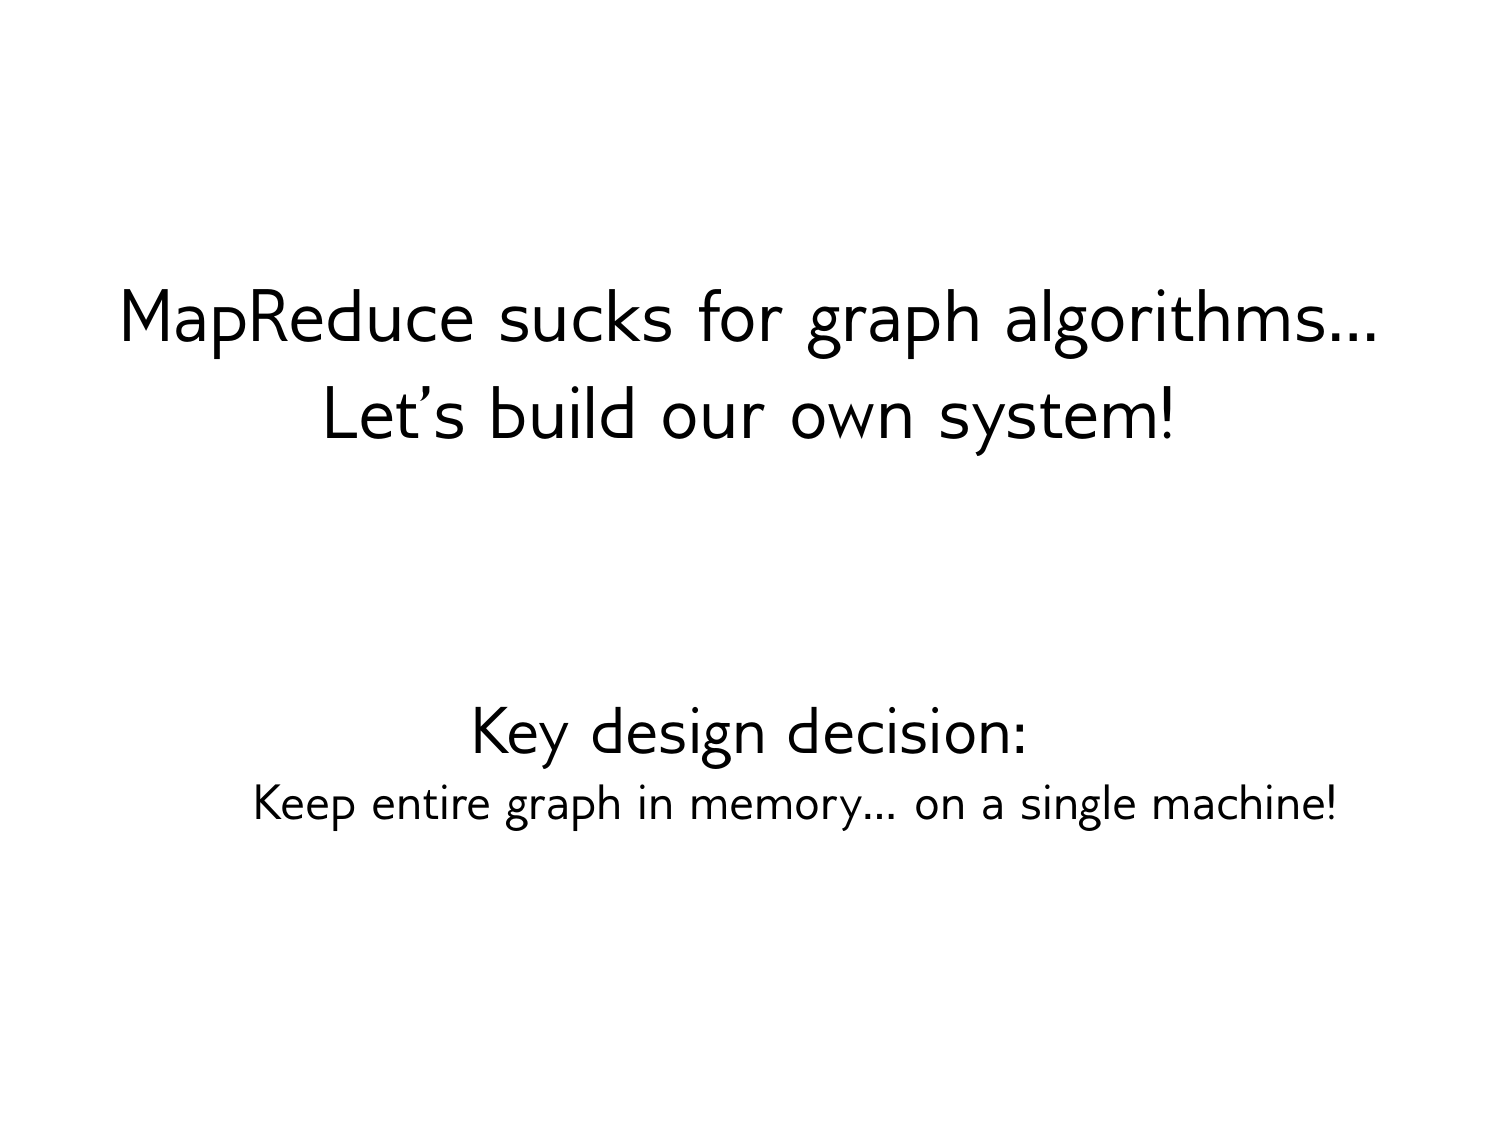

MapReduce sucks for graph algorithms…
Let’s build our own system!
Key design decision:
Keep entire graph in memory…
on a single machine!